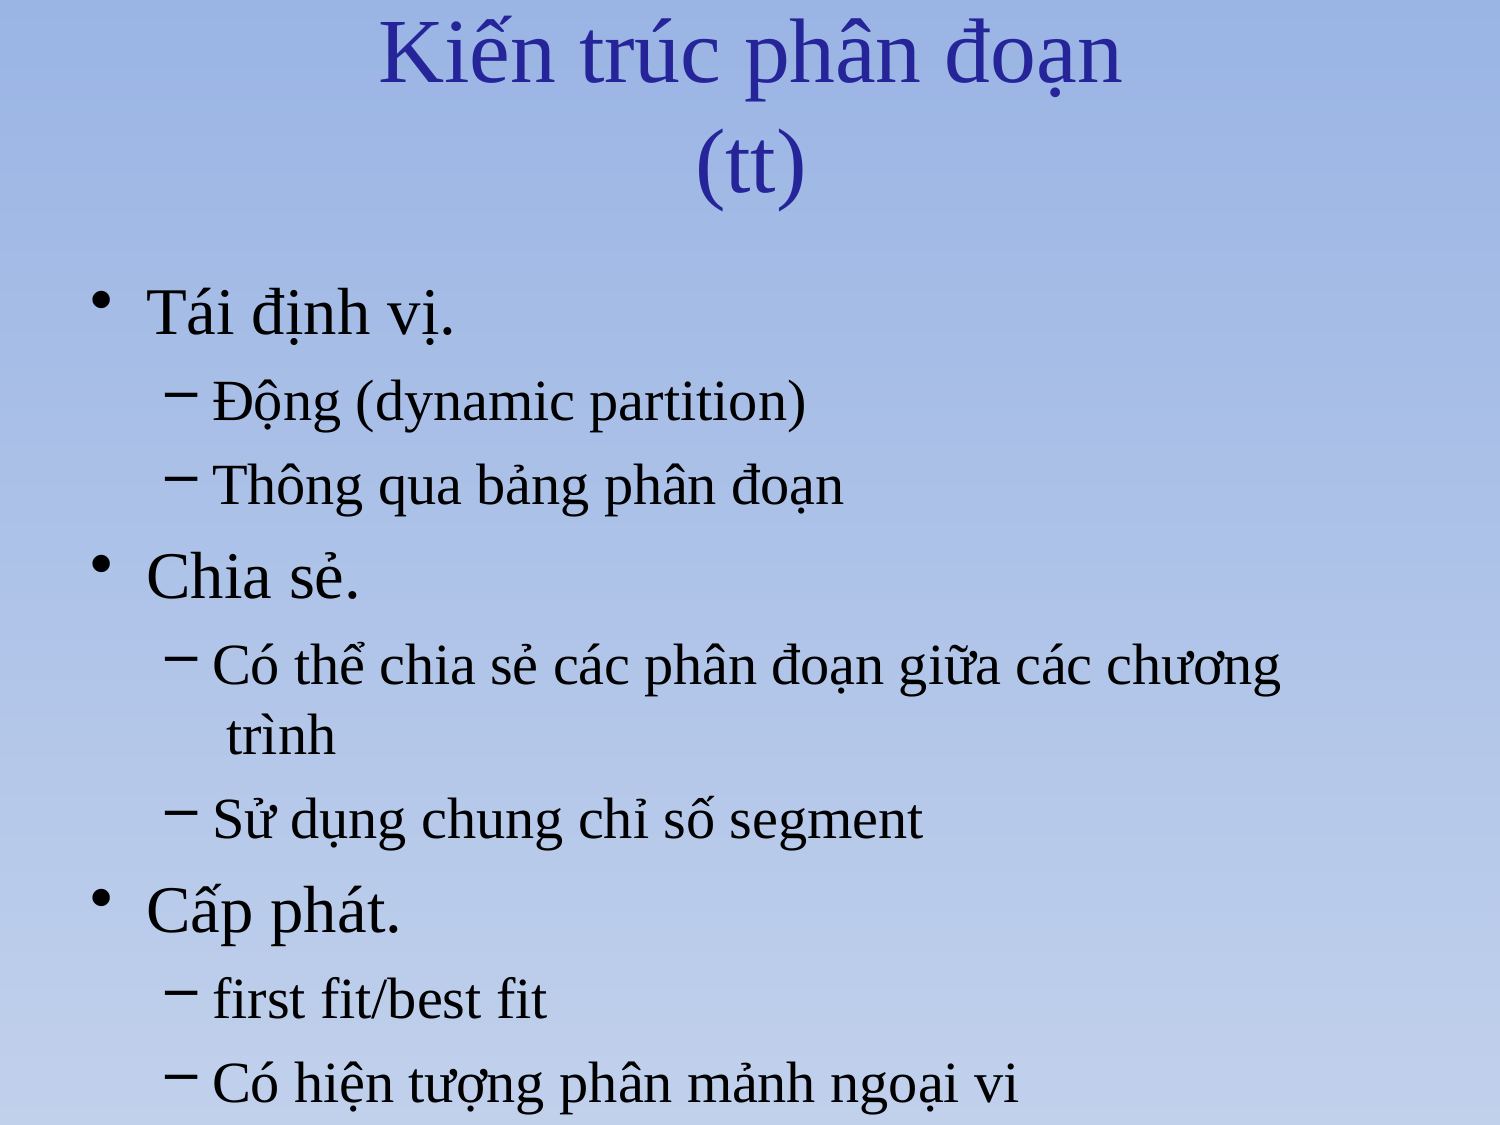

# Kiến trúc phân đoạn (tt)
Tái định vị.
Động (dynamic partition)
Thông qua bảng phân đoạn
Chia sẻ.
Có thể chia sẻ các phân đoạn giữa các chương  trình
Sử dụng chung chỉ số segment
Cấp phát.
first fit/best fit
Có hiện tượng phân mảnh ngoại vi